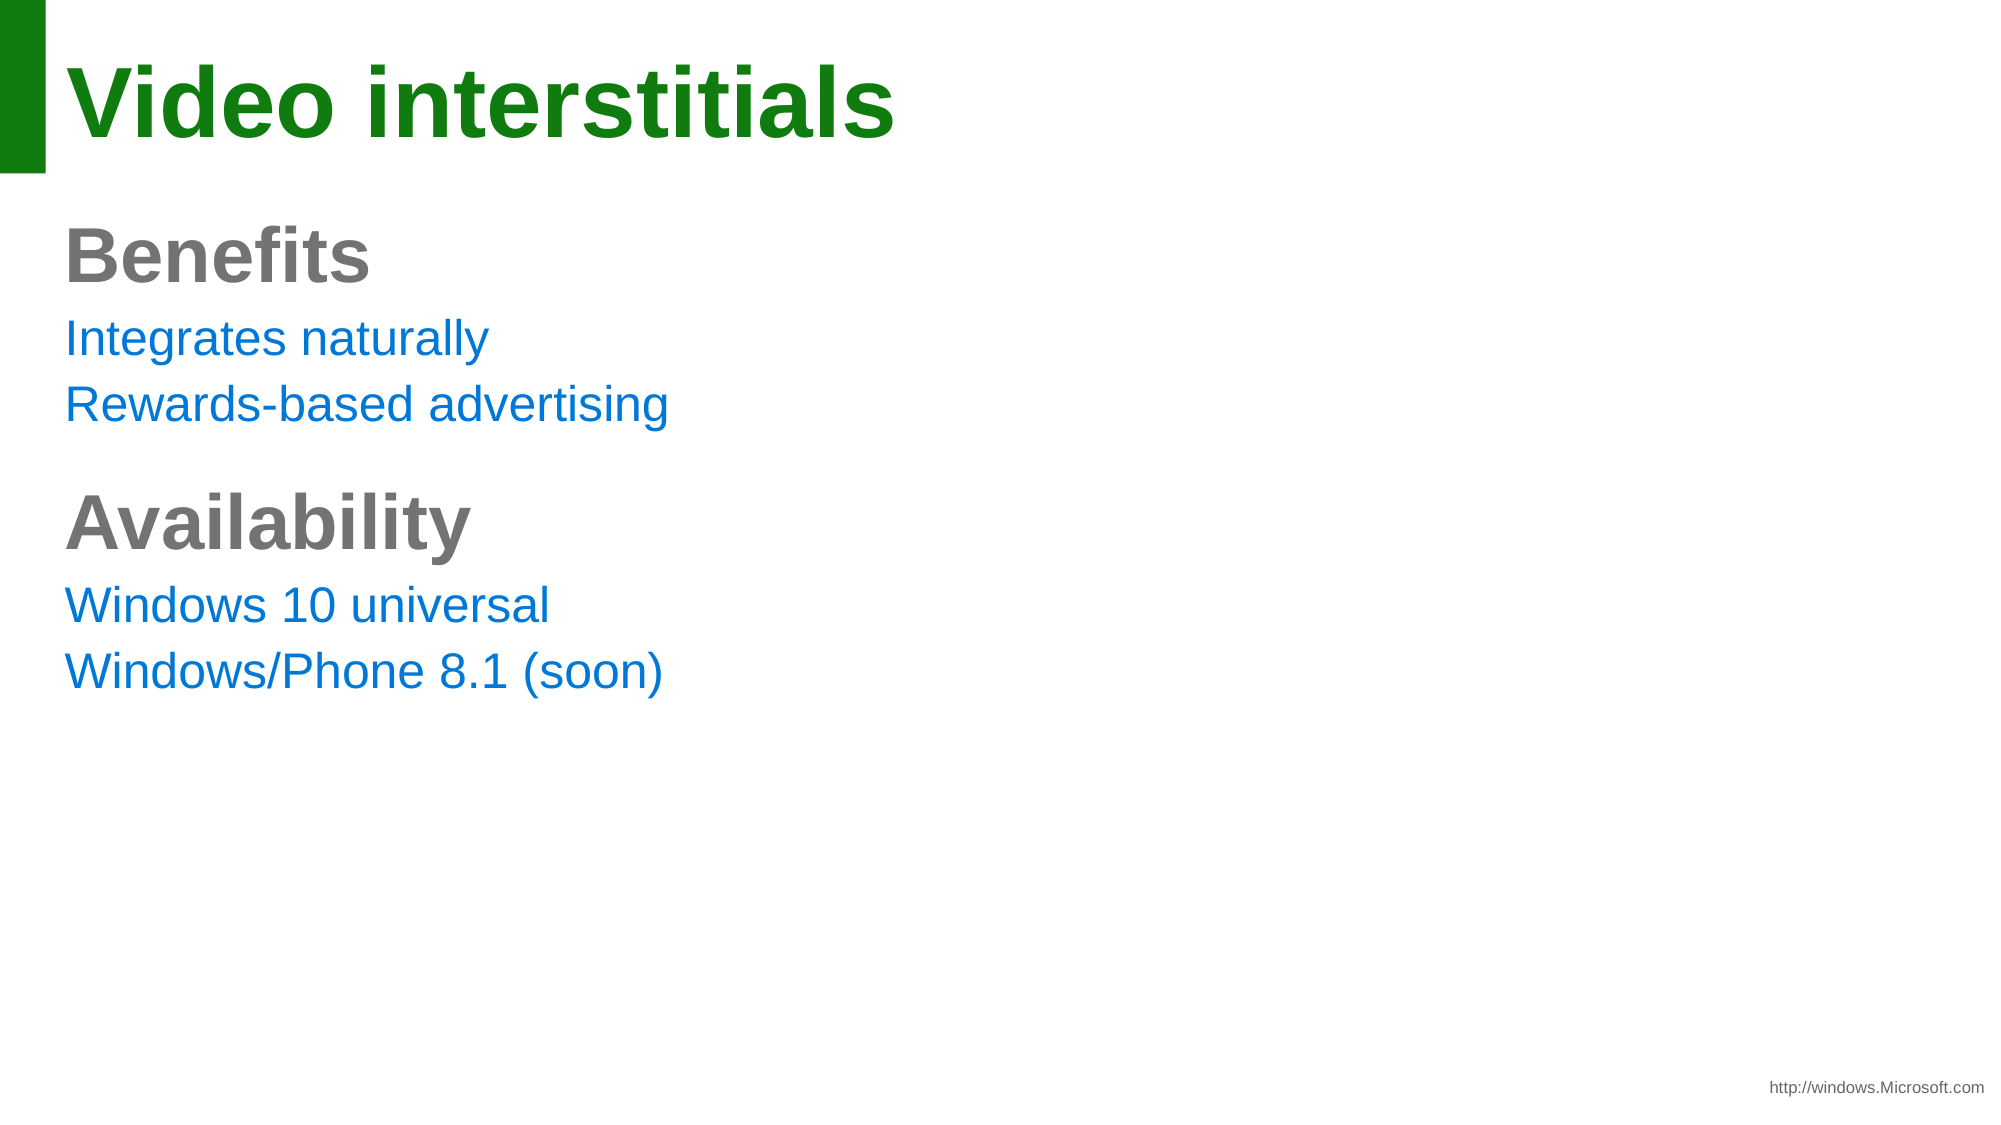

# Video interstitials
Benefits
Integrates naturally
Rewards-based advertising
Availability
Windows 10 universal
Windows/Phone 8.1 (soon)